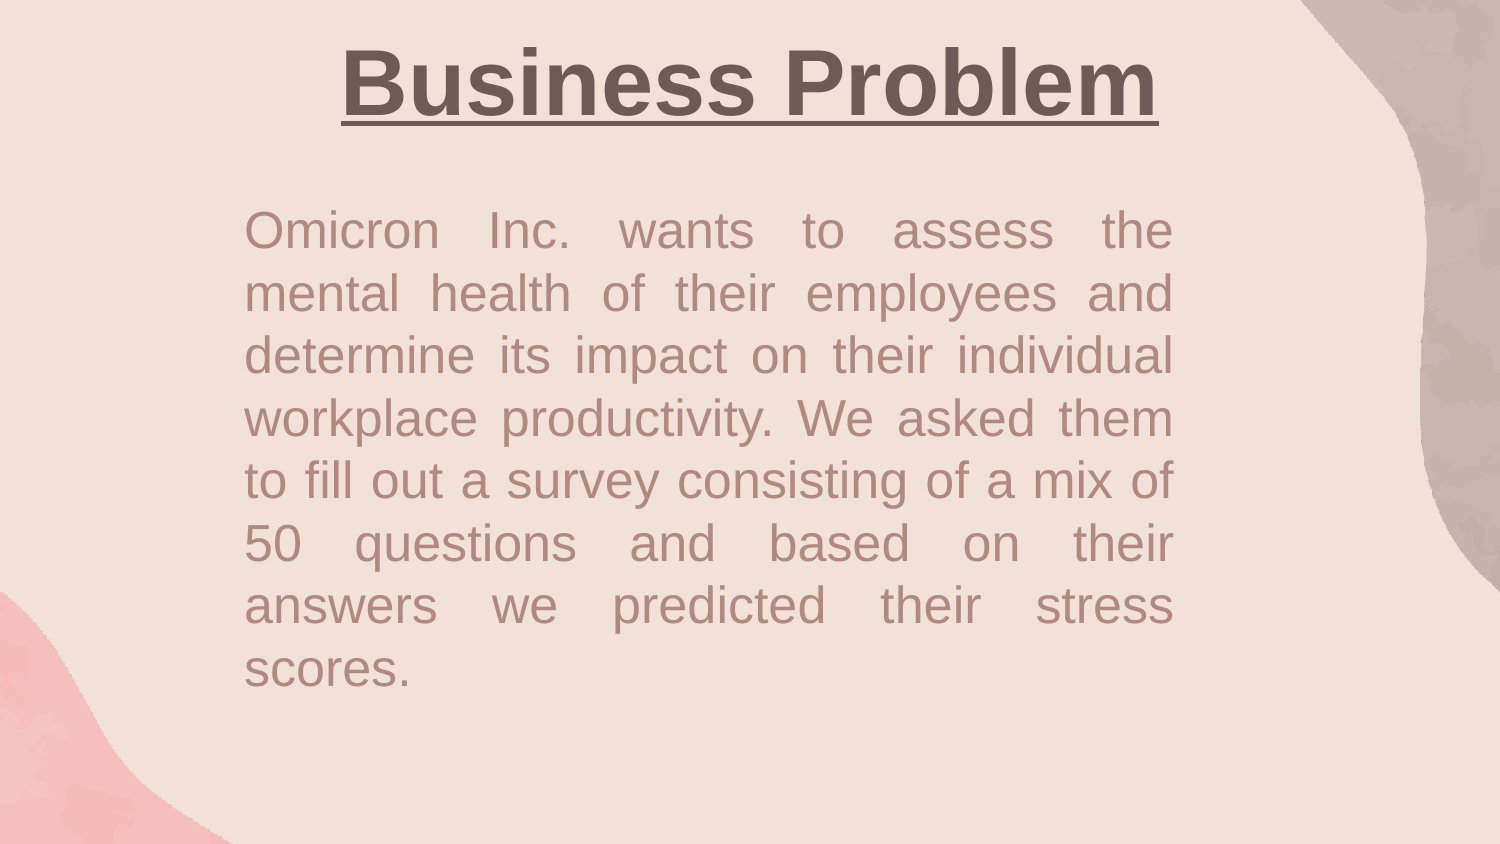

# Business Problem
Omicron Inc. wants to assess the mental health of their employees and determine its impact on their individual workplace productivity. We asked them to fill out a survey consisting of a mix of 50 questions and based on their answers we predicted their stress scores.